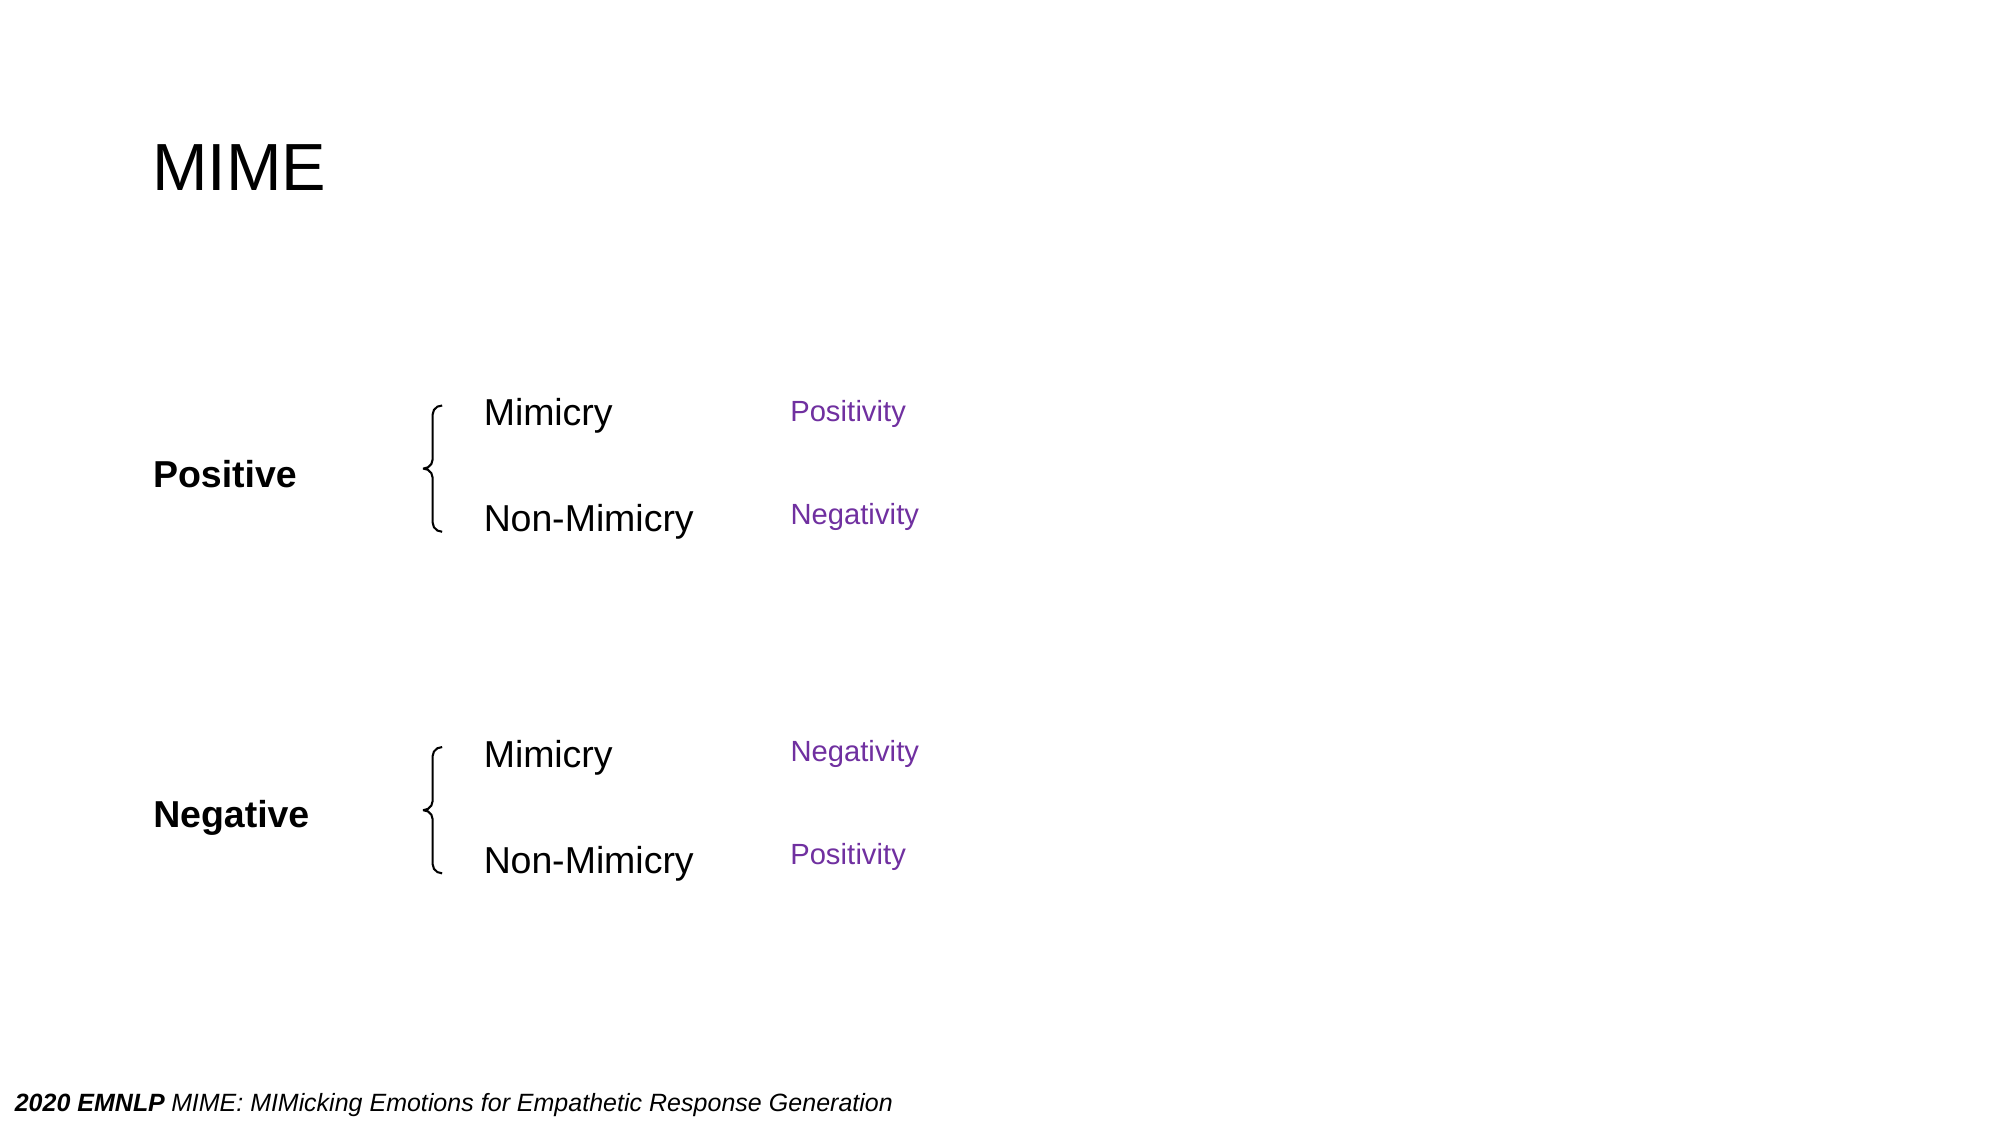

# MIME
Mimicry
Positivity

Positive
Non-Mimicry
Negativity
Mimicry
Negativity

Negative
Positivity
Non-Mimicry
2020 EMNLP MIME: MIMicking Emotions for Empathetic Response Generation